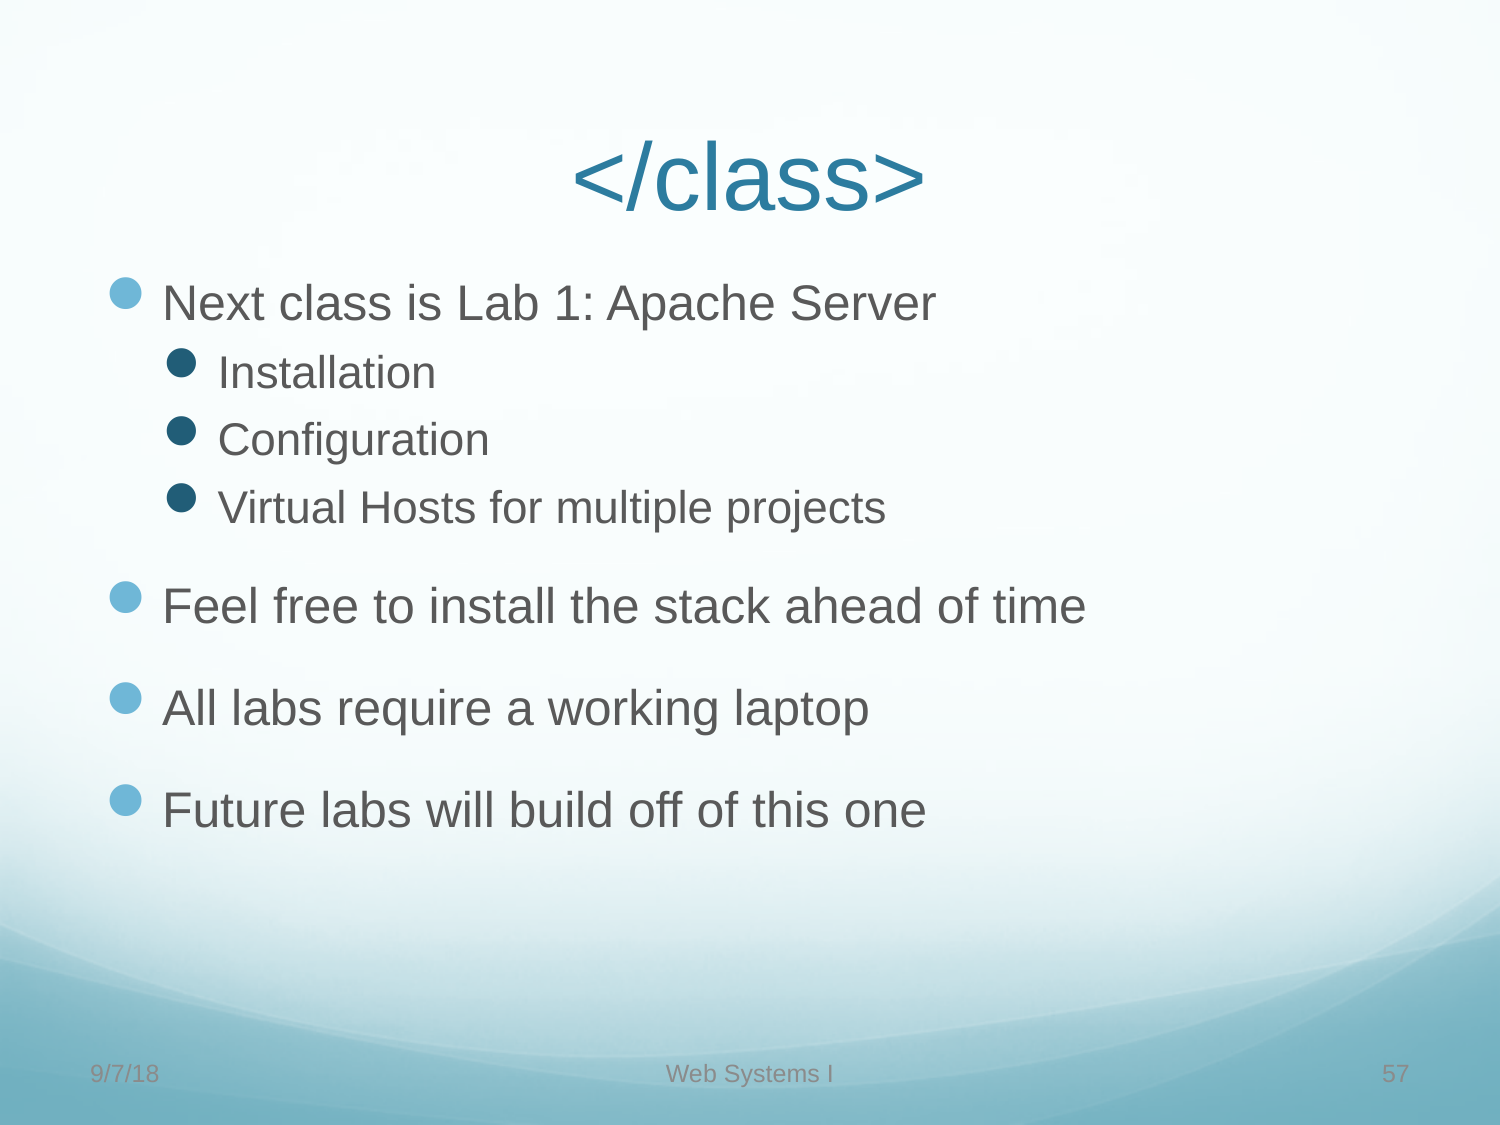

# </class>
Next class is Lab 1: Apache Server
Installation
Configuration
Virtual Hosts for multiple projects
Feel free to install the stack ahead of time
All labs require a working laptop
Future labs will build off of this one

9/7/18
Web Systems I
57